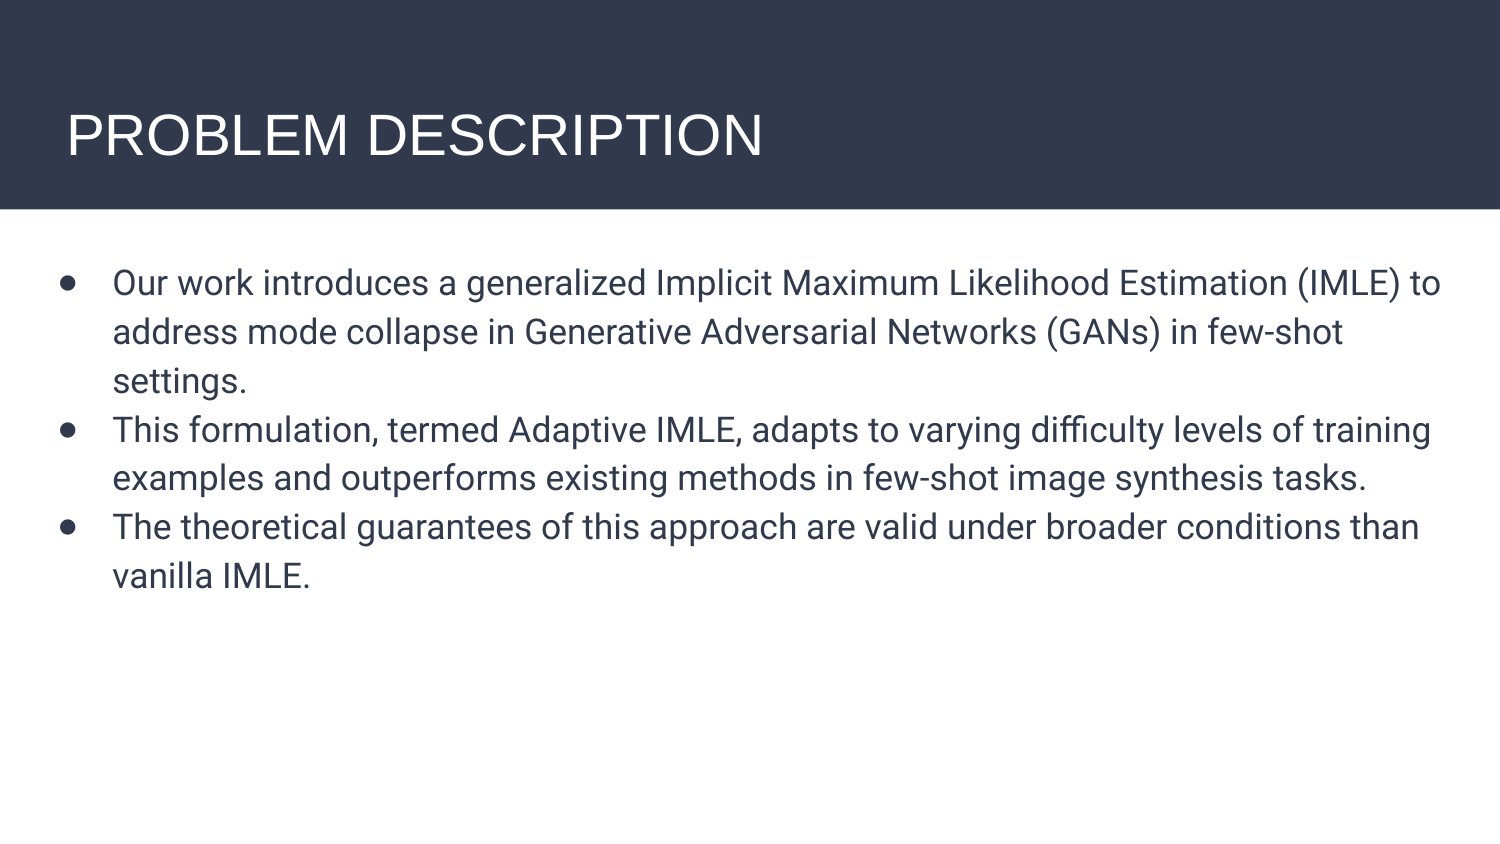

# PROBLEM DESCRIPTION
Our work introduces a generalized Implicit Maximum Likelihood Estimation (IMLE) to address mode collapse in Generative Adversarial Networks (GANs) in few-shot settings.
This formulation, termed Adaptive IMLE, adapts to varying difficulty levels of training examples and outperforms existing methods in few-shot image synthesis tasks.
The theoretical guarantees of this approach are valid under broader conditions than vanilla IMLE.